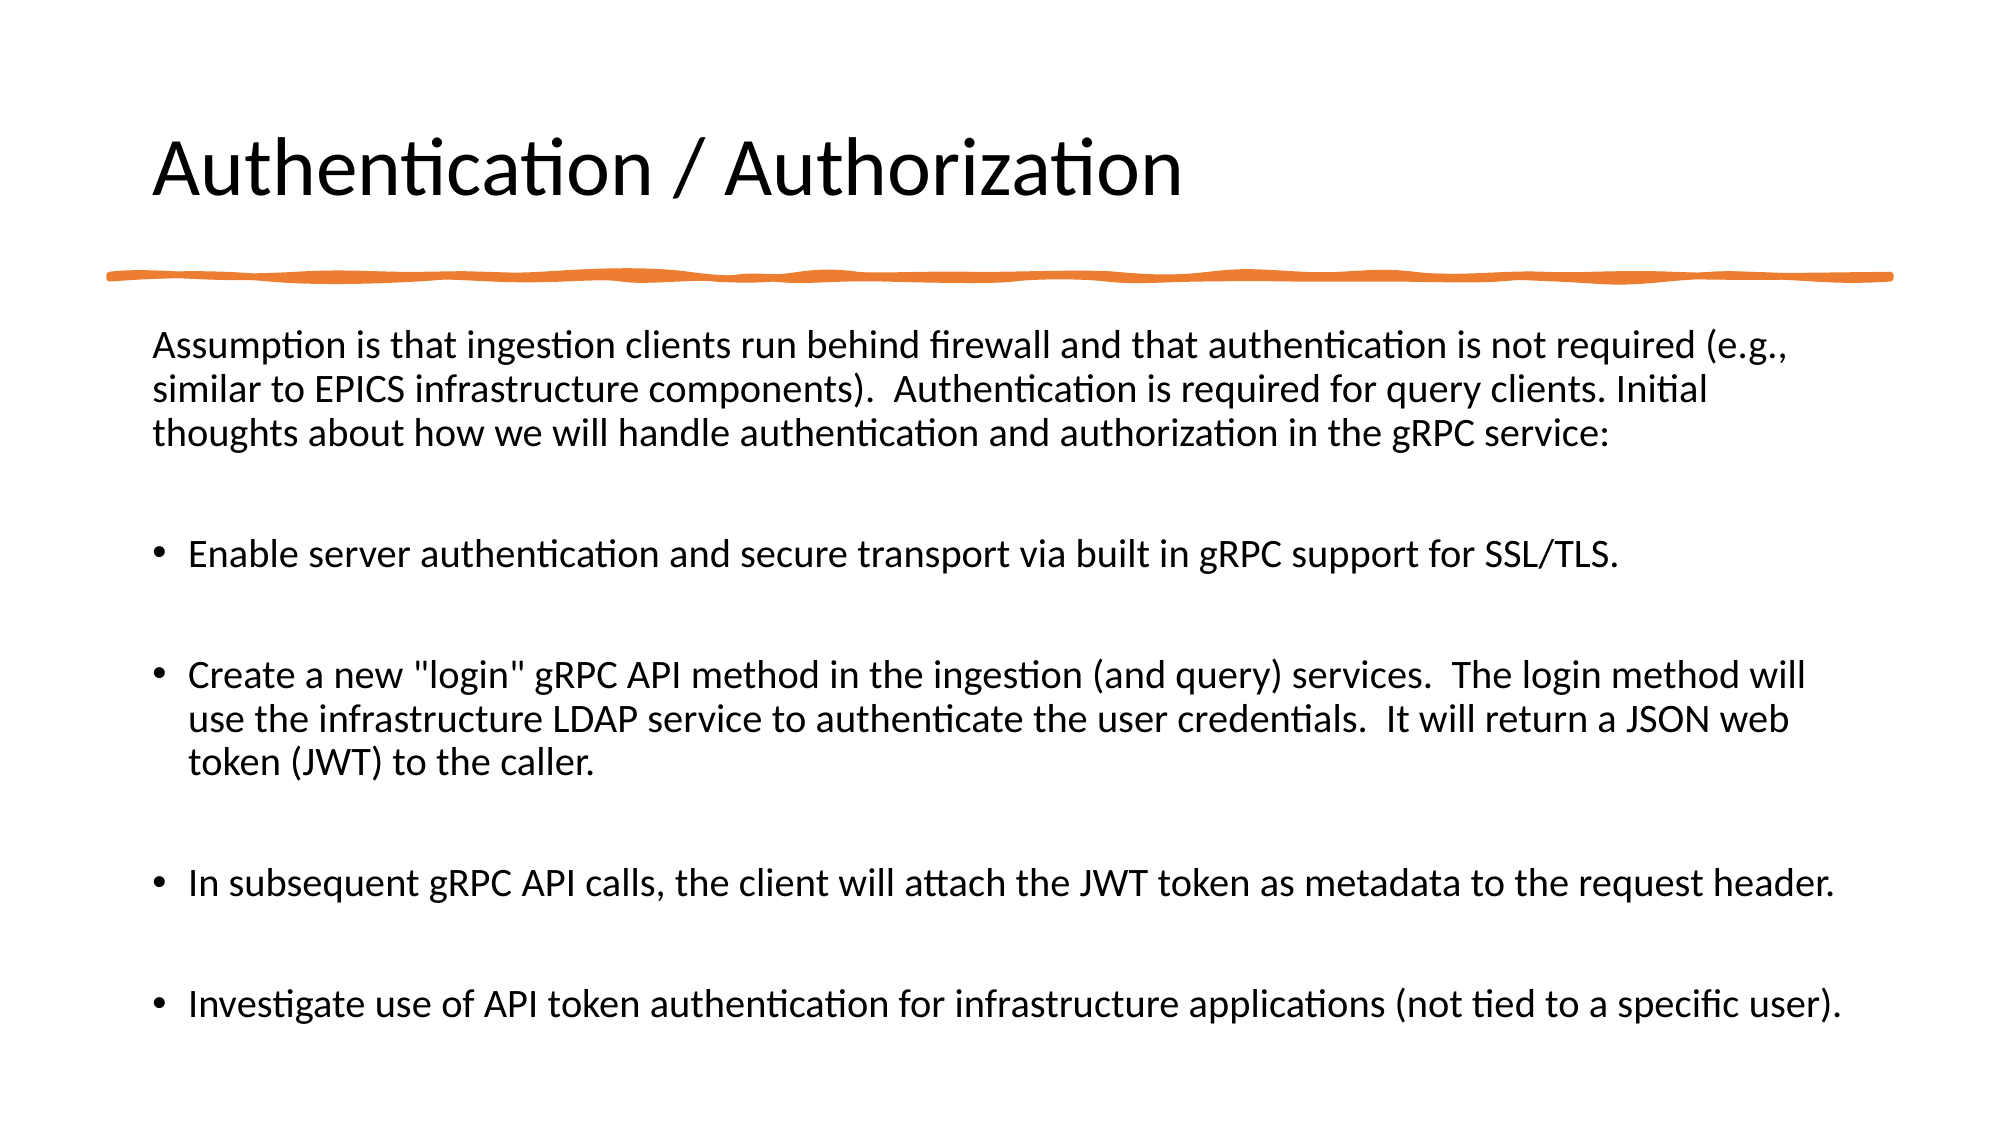

# Authentication / Authorization

Assumption is that ingestion clients run behind firewall and that authentication is not required (e.g., similar to EPICS infrastructure components).  Authentication is required for query clients. Initial thoughts about how we will handle authentication and authorization in the gRPC service:

Enable server authentication and secure transport via built in gRPC support for SSL/TLS.

Create a new "login" gRPC API method in the ingestion (and query) services.  The login method will use the infrastructure LDAP service to authenticate the user credentials.  It will return a JSON web token (JWT) to the caller.

In subsequent gRPC API calls, the client will attach the JWT token as metadata to the request header.

Investigate use of API token authentication for infrastructure applications (not tied to a specific user).

50